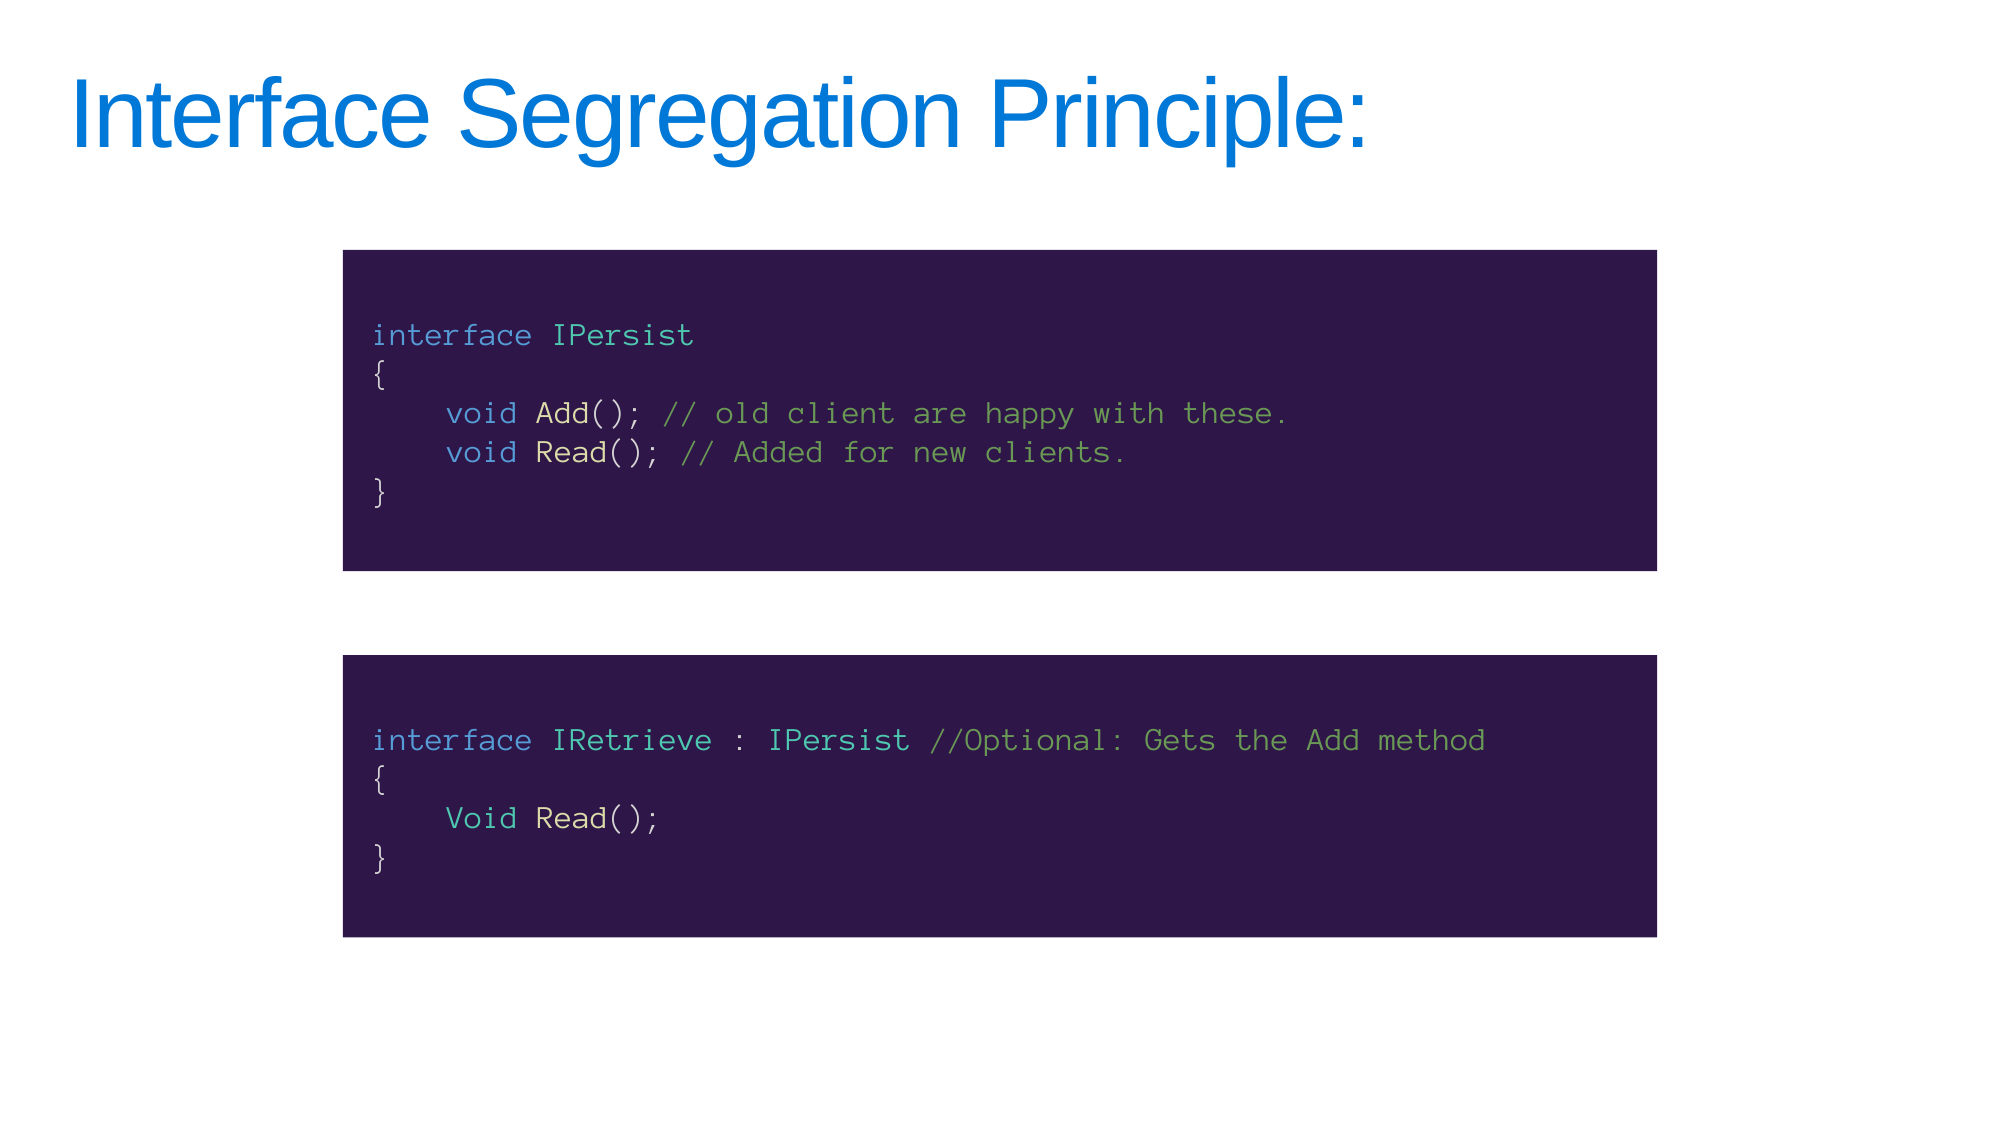

# Interface Segregation Principle:
interface IPersist
{
void Add(); // old client are happy with these.
void Read(); // Added for new clients.
}

interface IRetrieve : IPersist //Optional: Gets the Add method
{
Void Read();
}